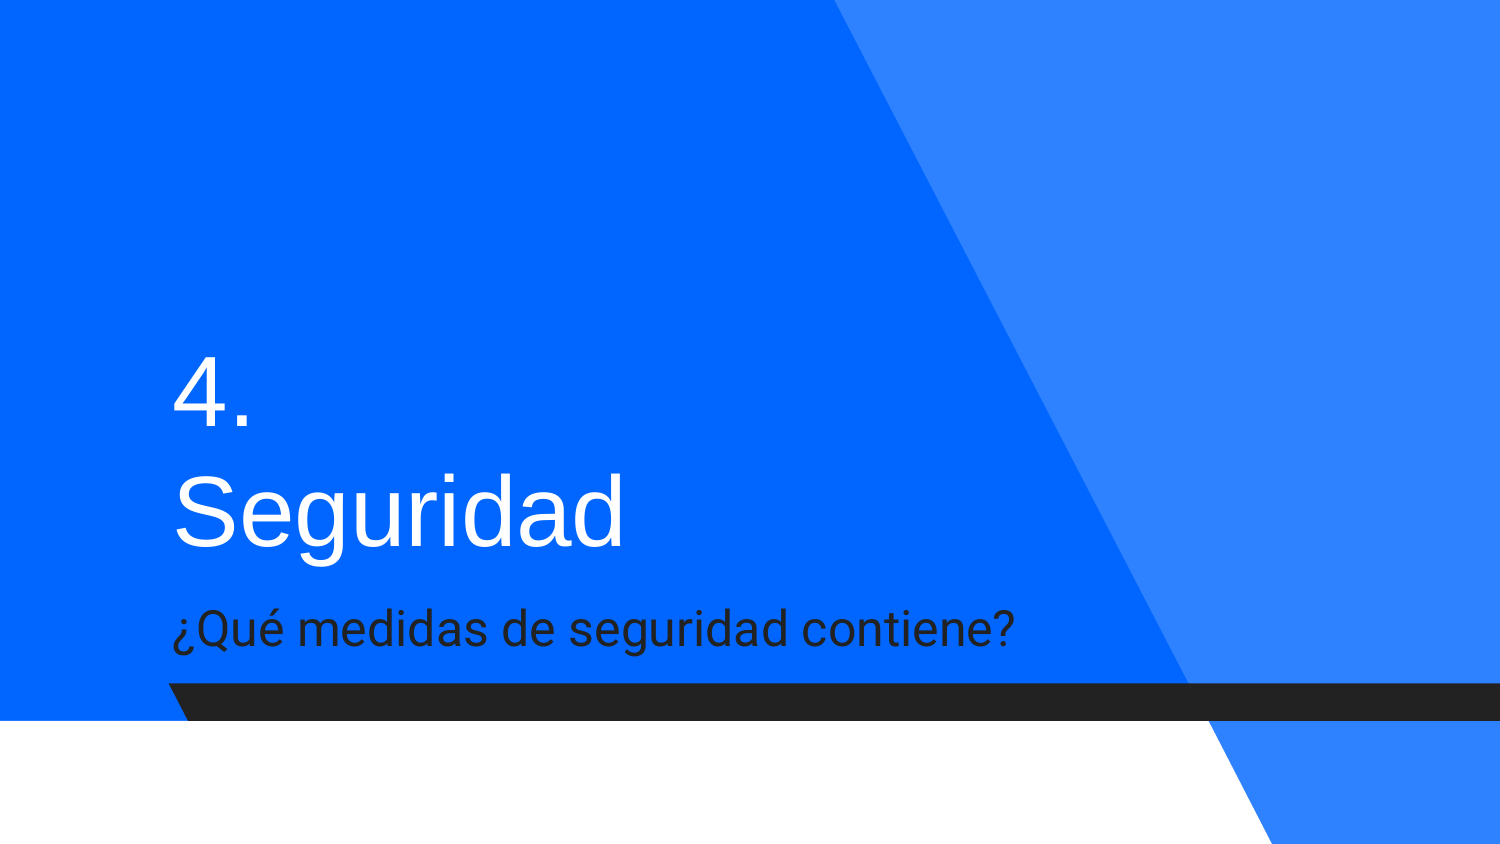

# 4.
Seguridad
¿Qué medidas de seguridad contiene?